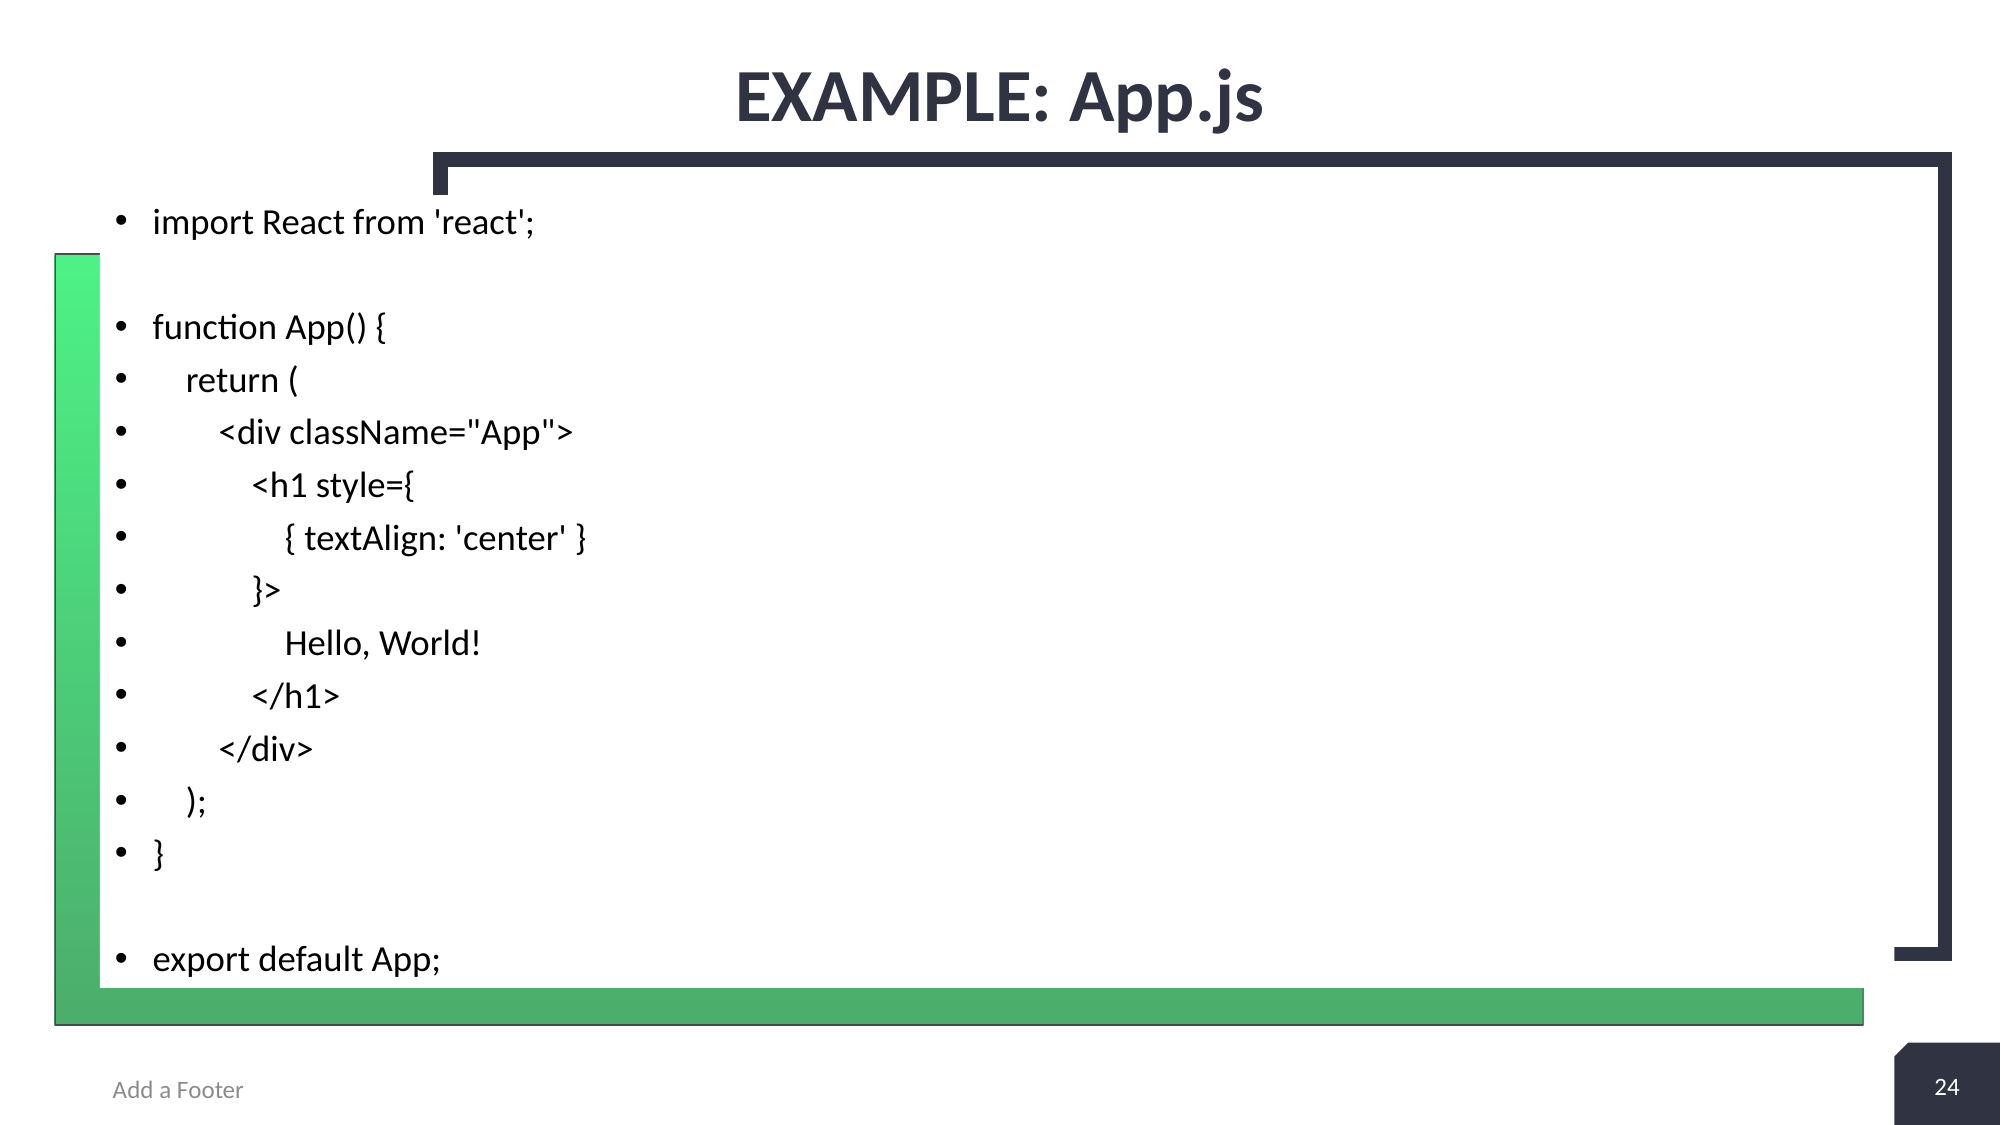

# EXAMPLE: App.js
import React from 'react';

function App() {
    return (
        <div className="App">
            <h1 style={
                { textAlign: 'center' }
            }>
                Hello, World!
            </h1>
        </div>
    );
}

export default App;

24
Add a Footer